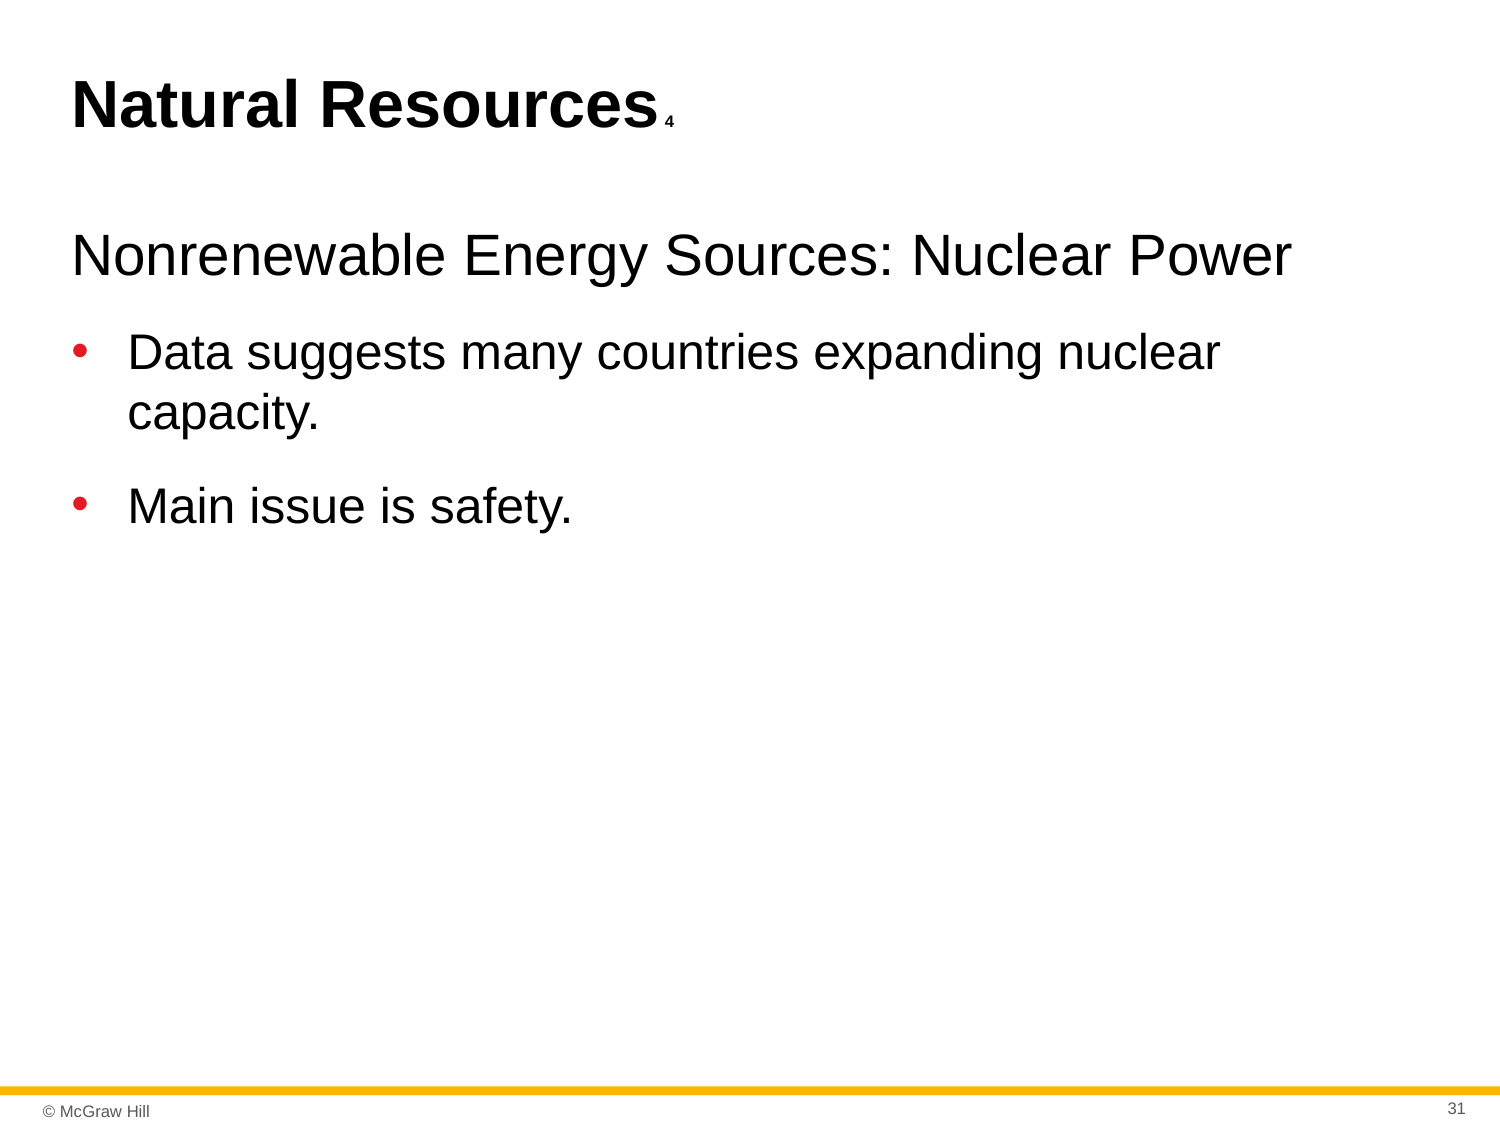

# Natural Resources 4
Nonrenewable Energy Sources: Nuclear Power
Data suggests many countries expanding nuclear capacity.
Main issue is safety.

31